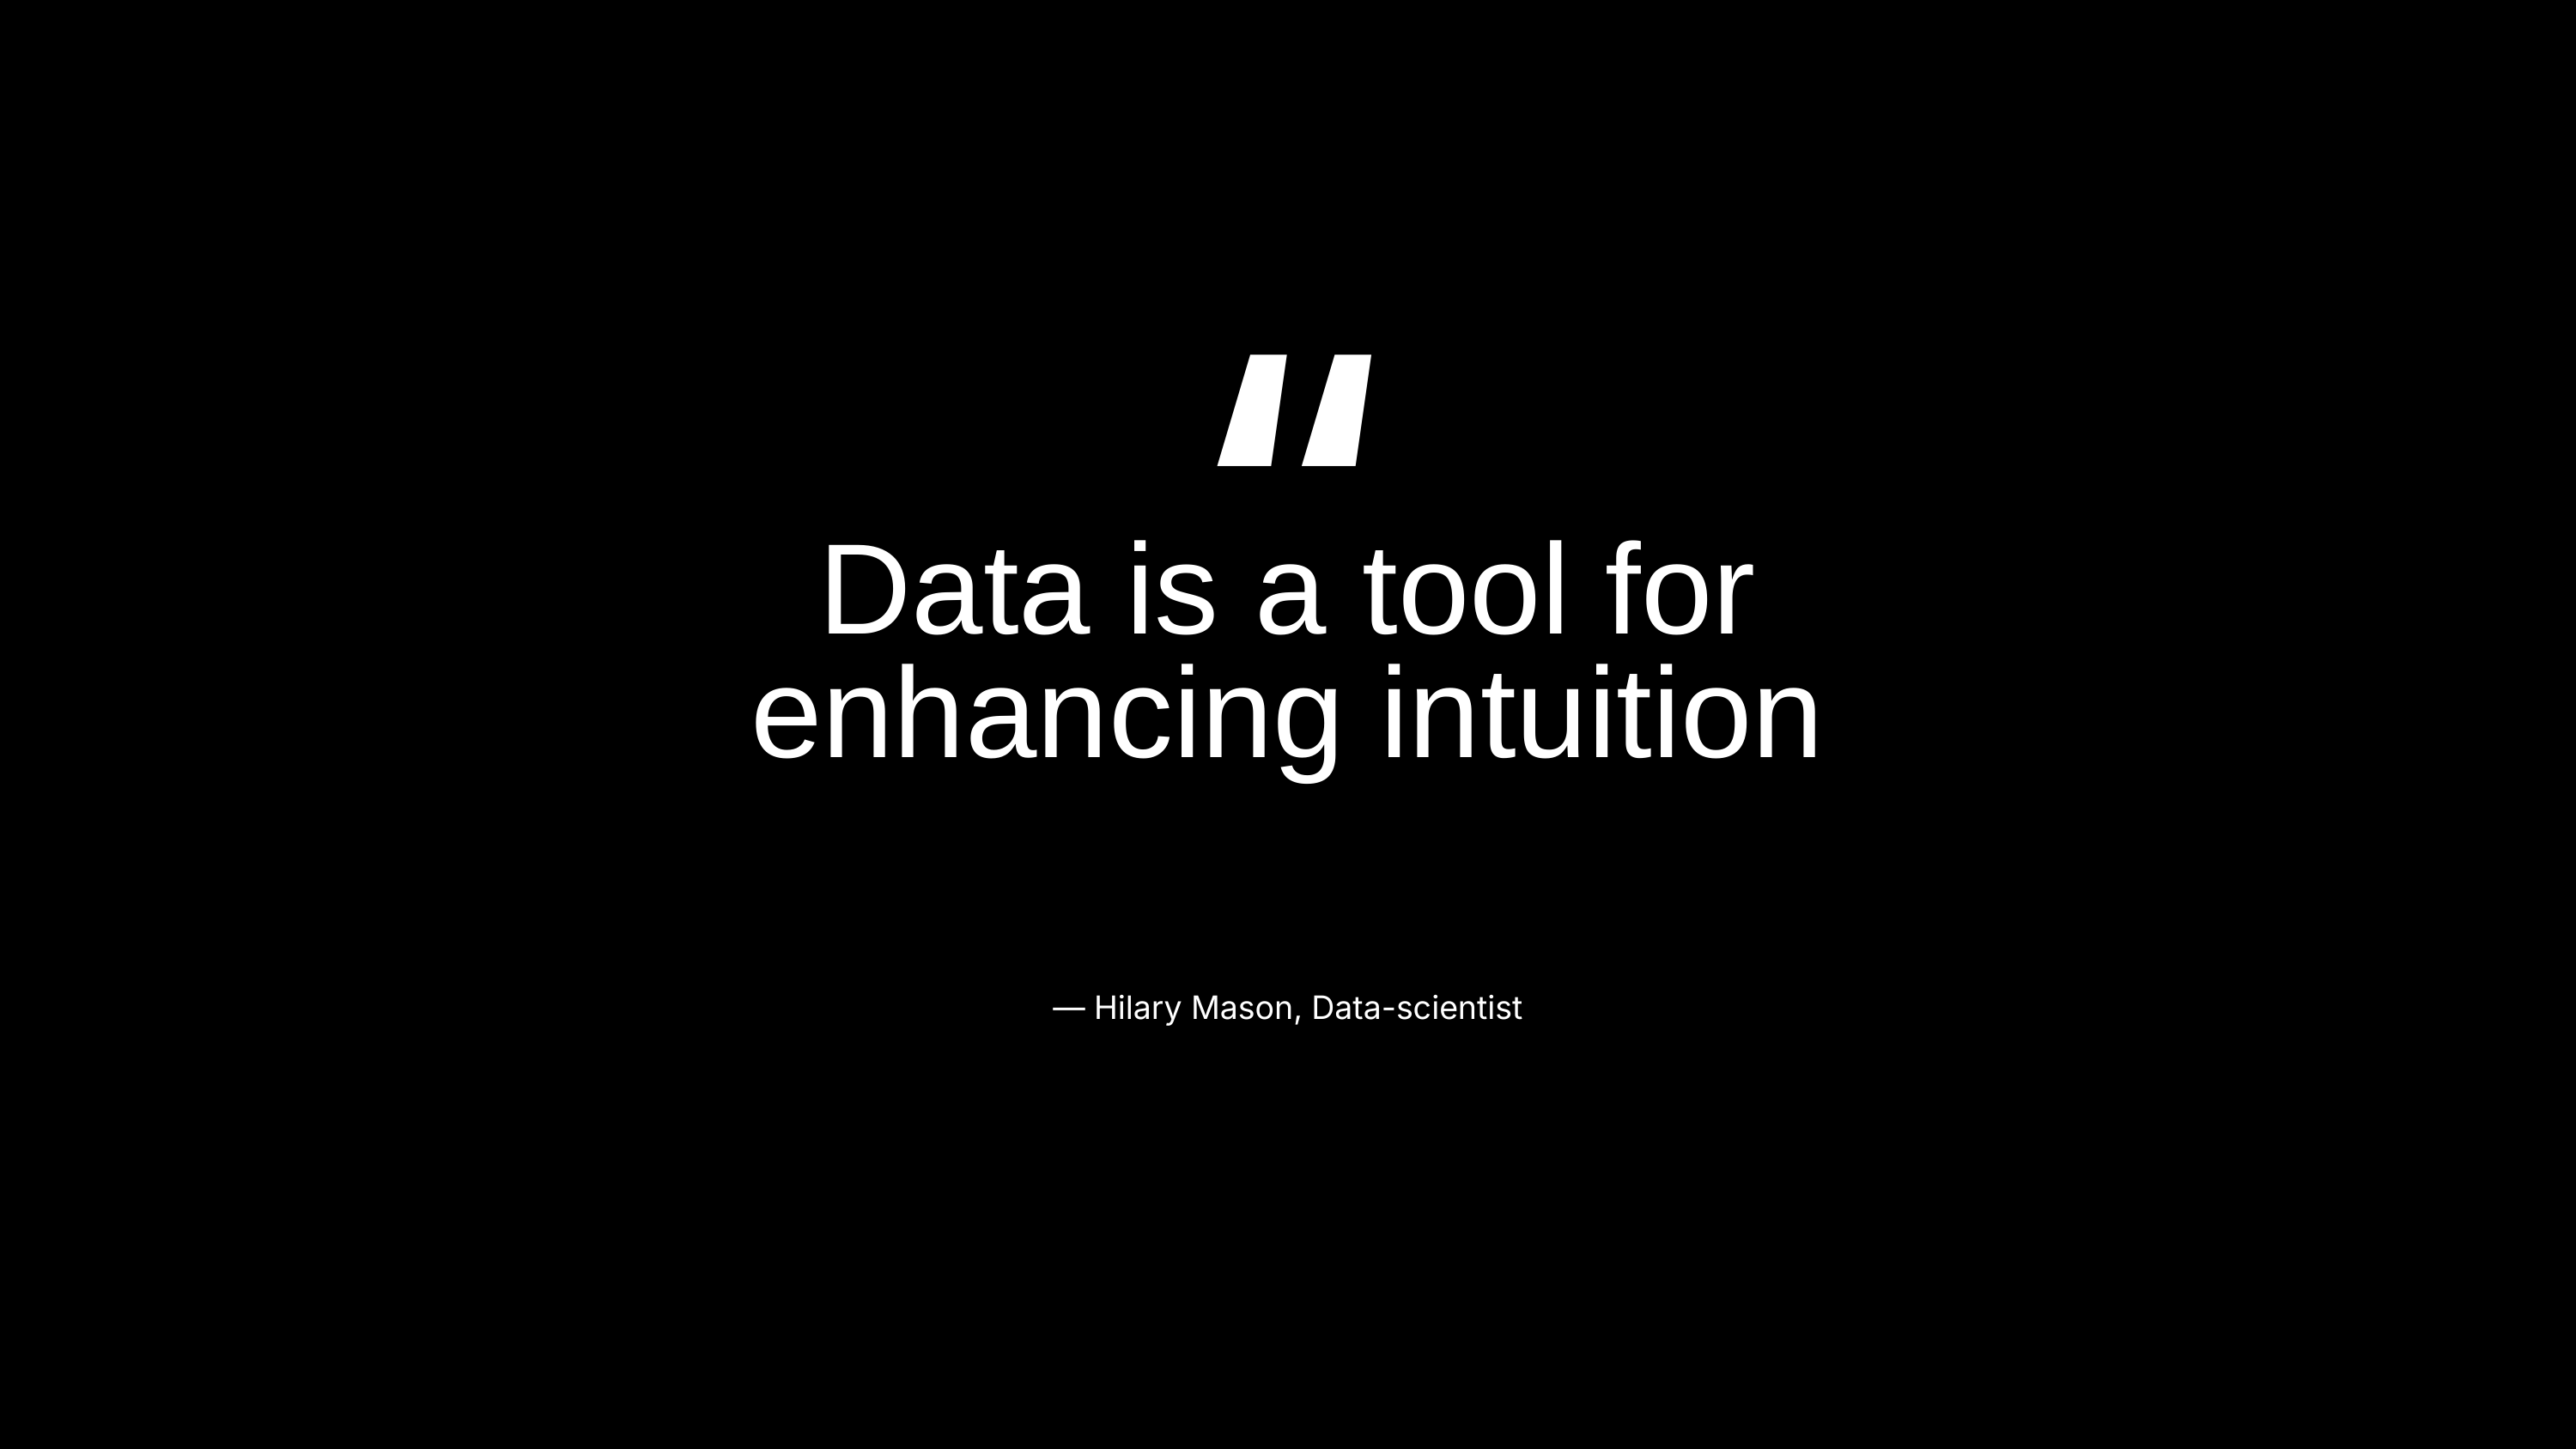

“
Data is a tool for enhancing intuition
— Hilary Mason, Data-scientist